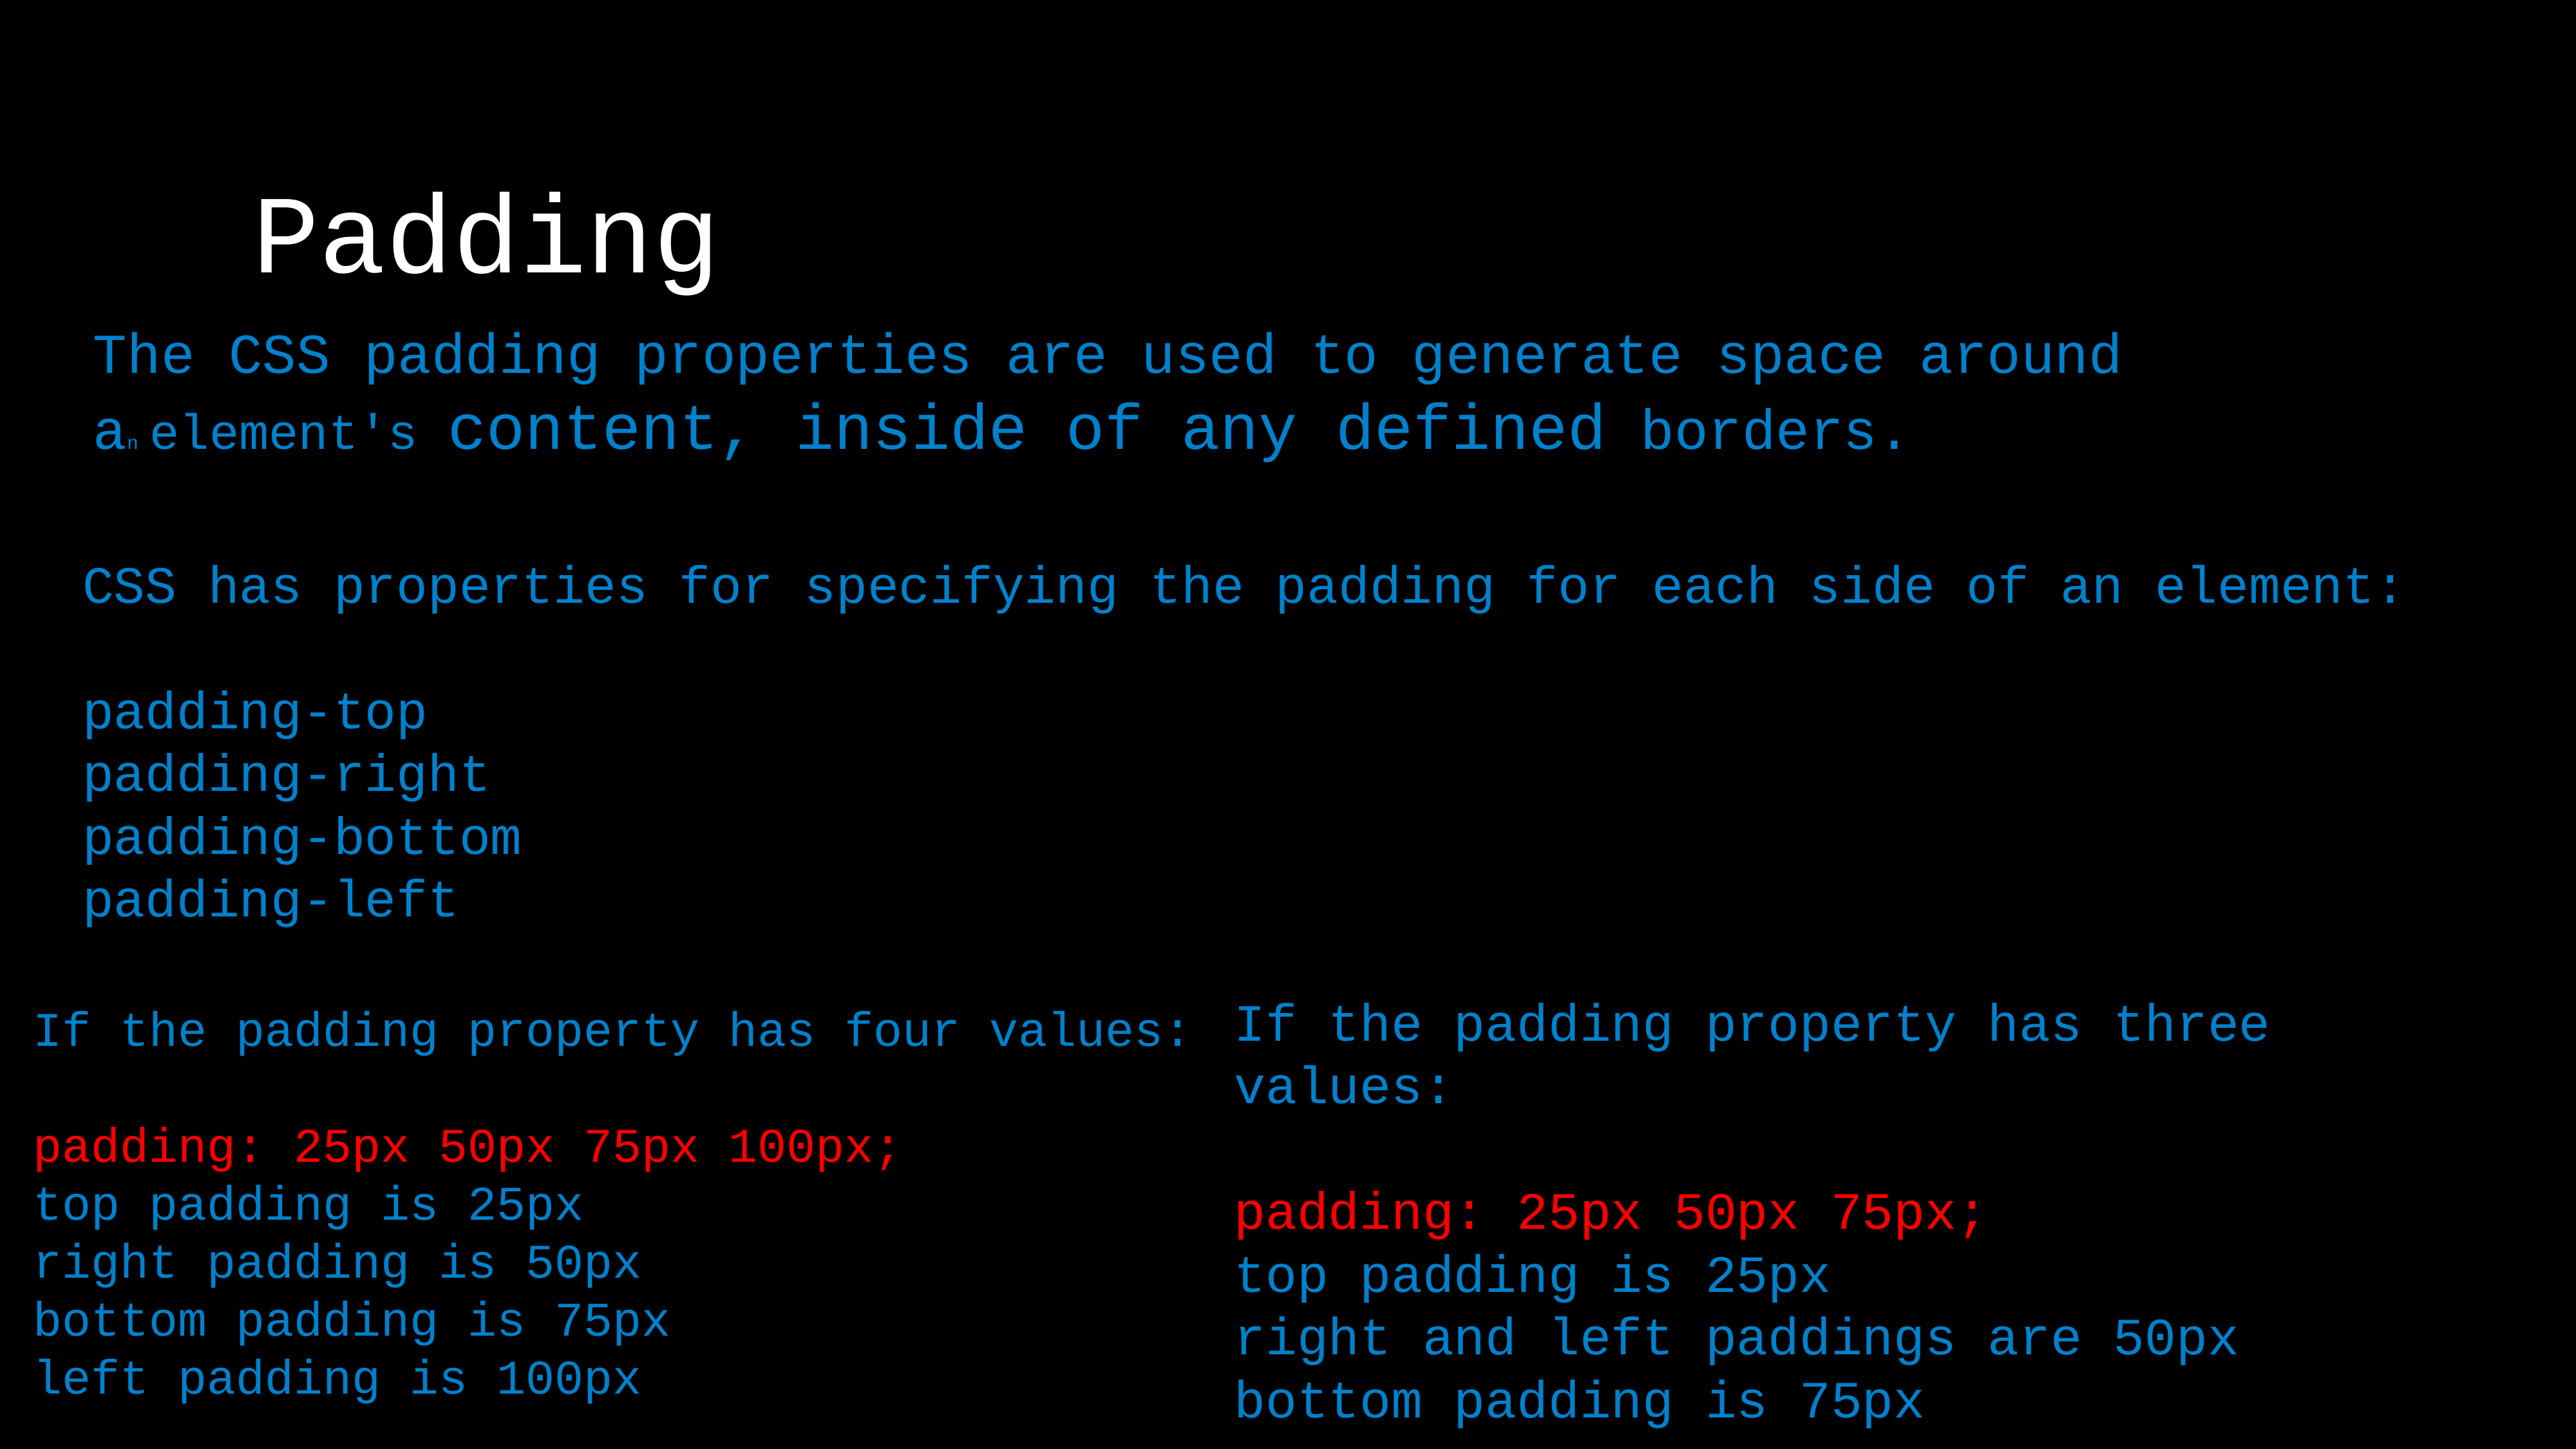

Padding

The CSS padding properties are used to generate space around an element's content, inside of any defined borders.

The font-weight property sets how thick or thin characters in text should be displayed.

CSS has properties for specifying the padding for each side of an element:

padding-top
padding-right
padding-bottom
padding-left

If the padding property has three values:

padding: 25px 50px 75px;
top padding is 25px
right and left paddings are 50px
bottom padding is 75px
If the padding property has four values:

padding: 25px 50px 75px 100px;
top padding is 25px
right padding is 50px
bottom padding is 75px
left padding is 100px